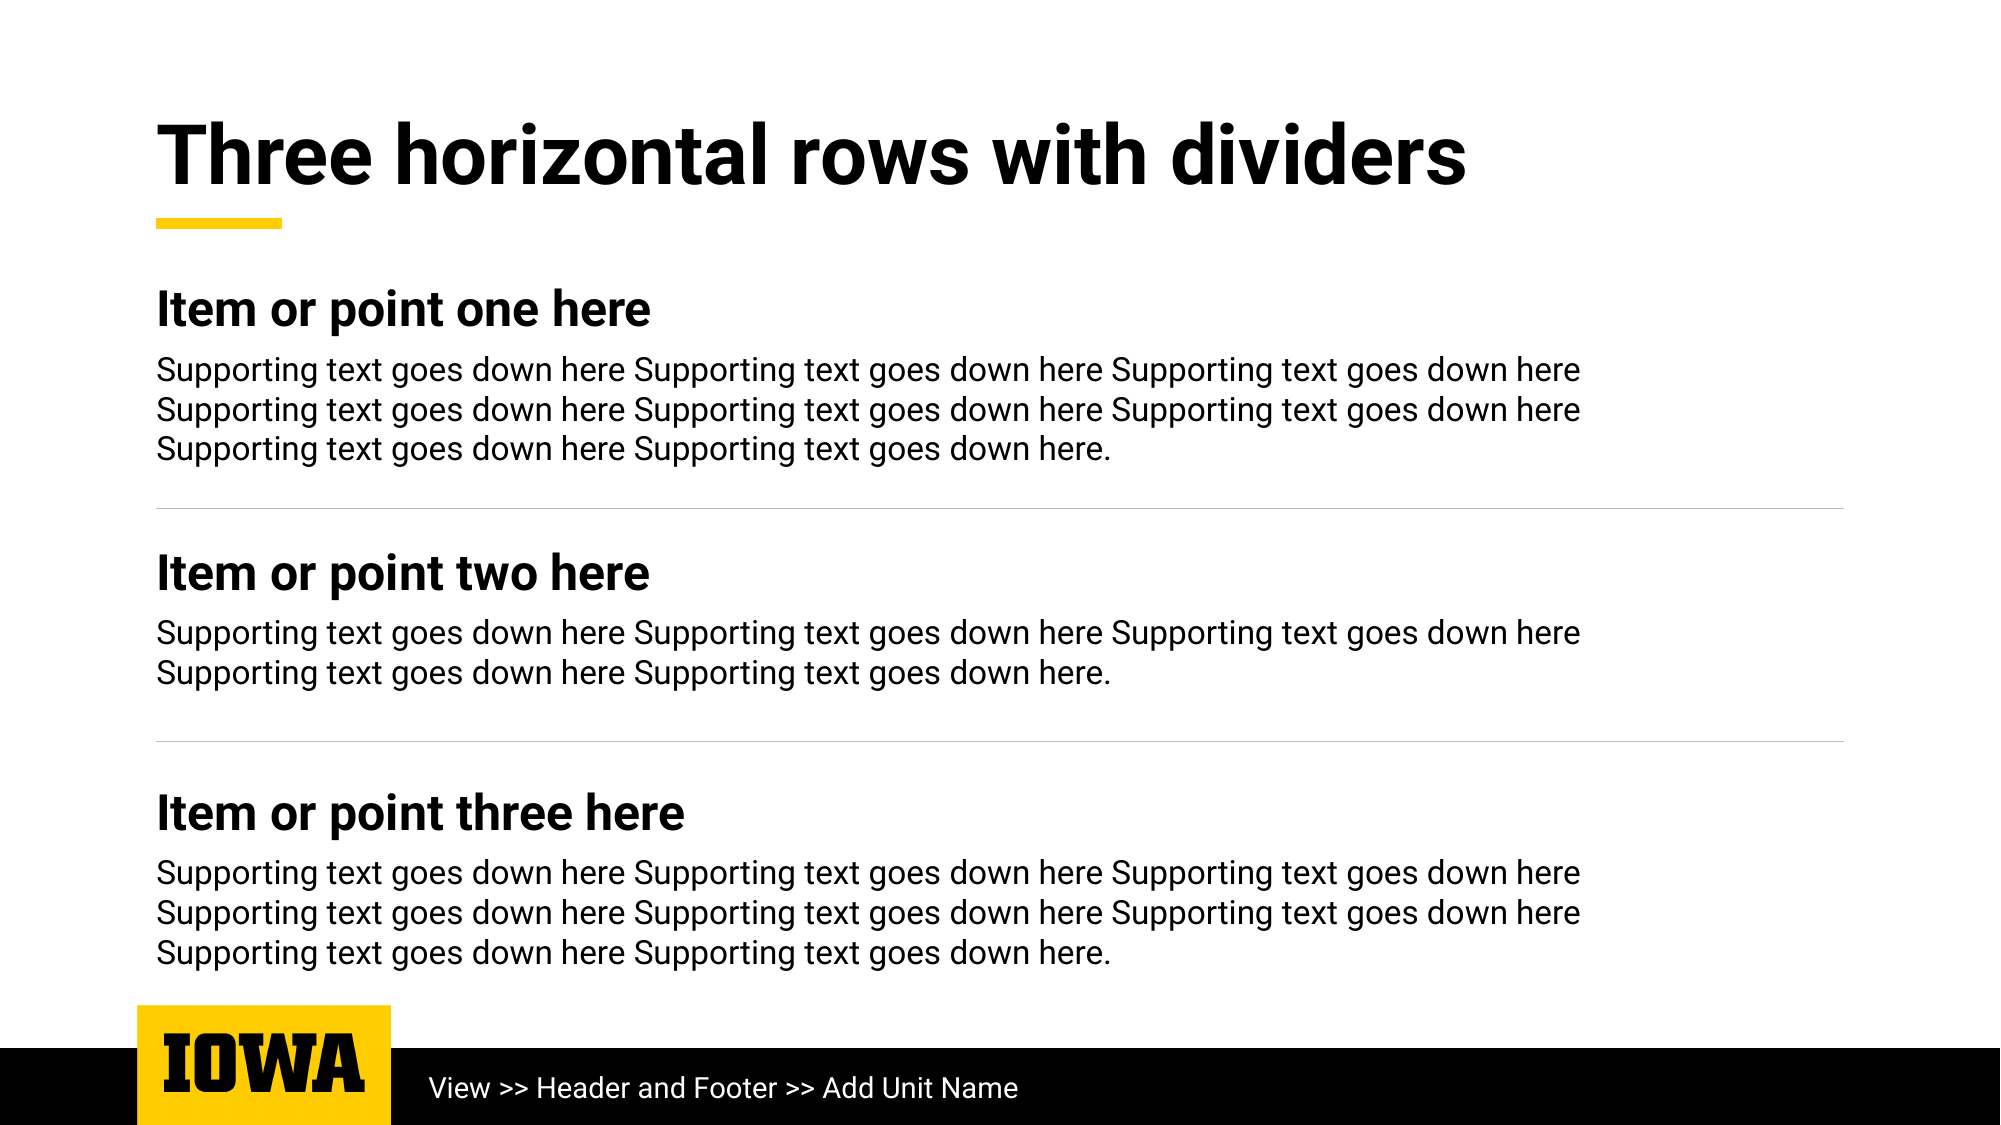

# Three horizontal rows with dividers
Item or point one here
Supporting text goes down here Supporting text goes down here Supporting text goes down here
Supporting text goes down here Supporting text goes down here Supporting text goes down here
Supporting text goes down here Supporting text goes down here.

Item or point two here
Supporting text goes down here Supporting text goes down here Supporting text goes down here
Supporting text goes down here Supporting text goes down here.
Item or point three here
Supporting text goes down here Supporting text goes down here Supporting text goes down here
Supporting text goes down here Supporting text goes down here Supporting text goes down here
Supporting text goes down here Supporting text goes down here.
View >> Header and Footer >> Add Unit Name